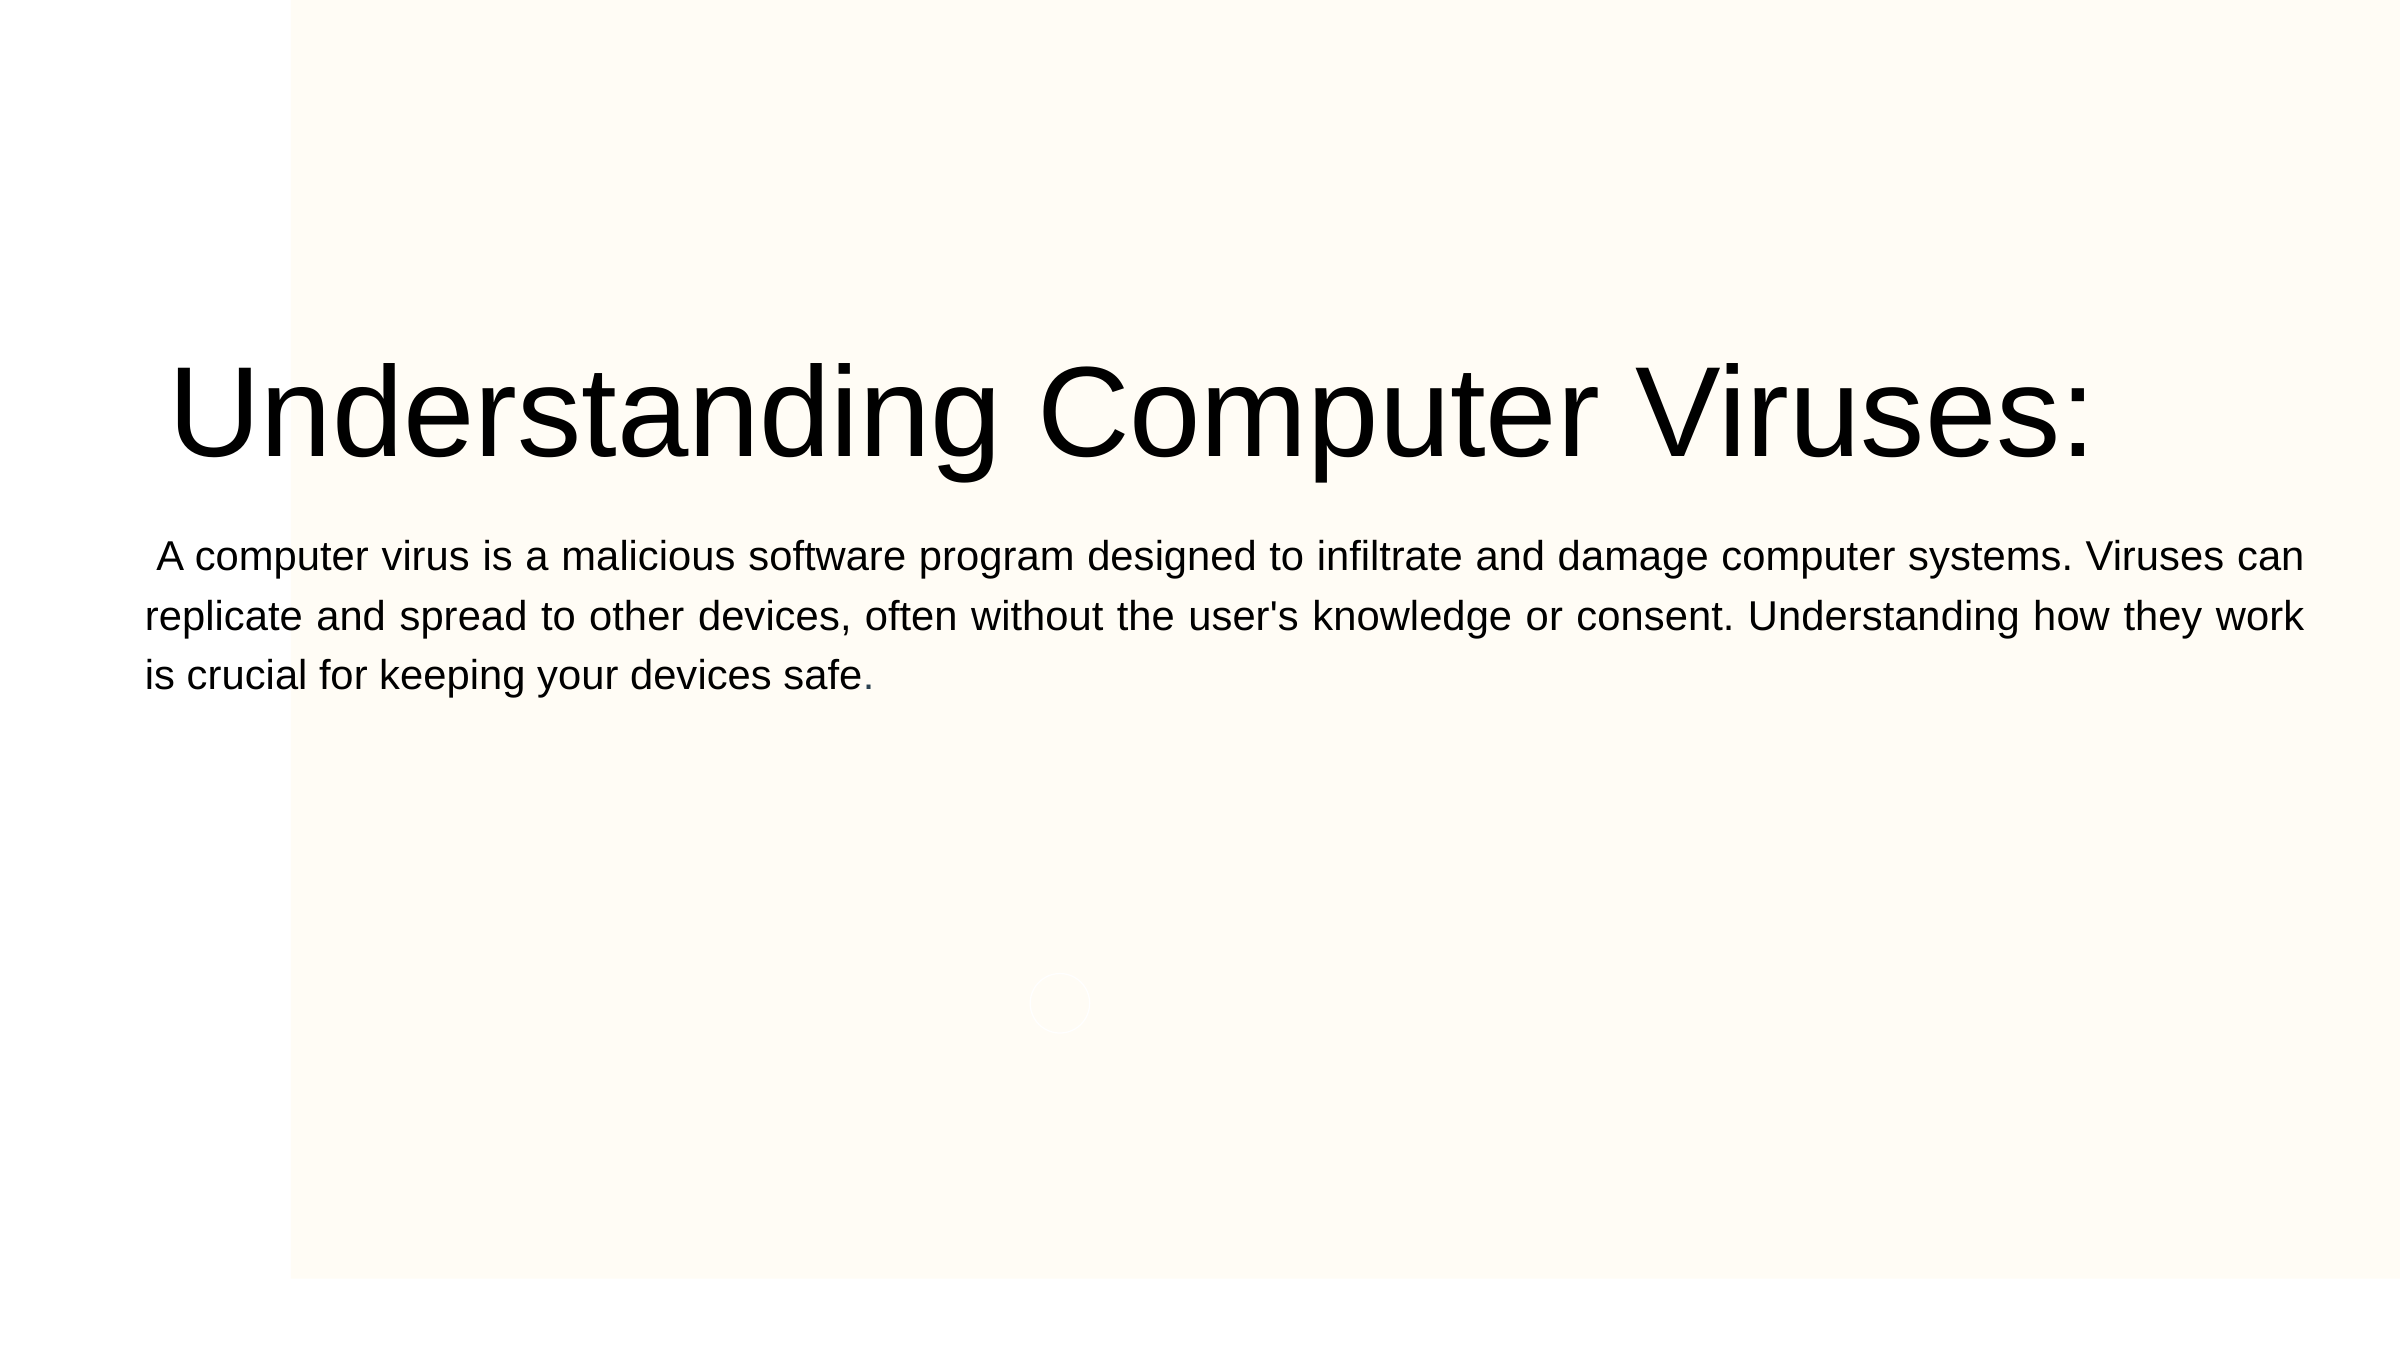

Understanding Computer Viruses:
 A computer virus is a malicious software program designed to infiltrate and damage computer systems. Viruses can replicate and spread to other devices, often without the user's knowledge or consent. Understanding how they work is crucial for keeping your devices safe.